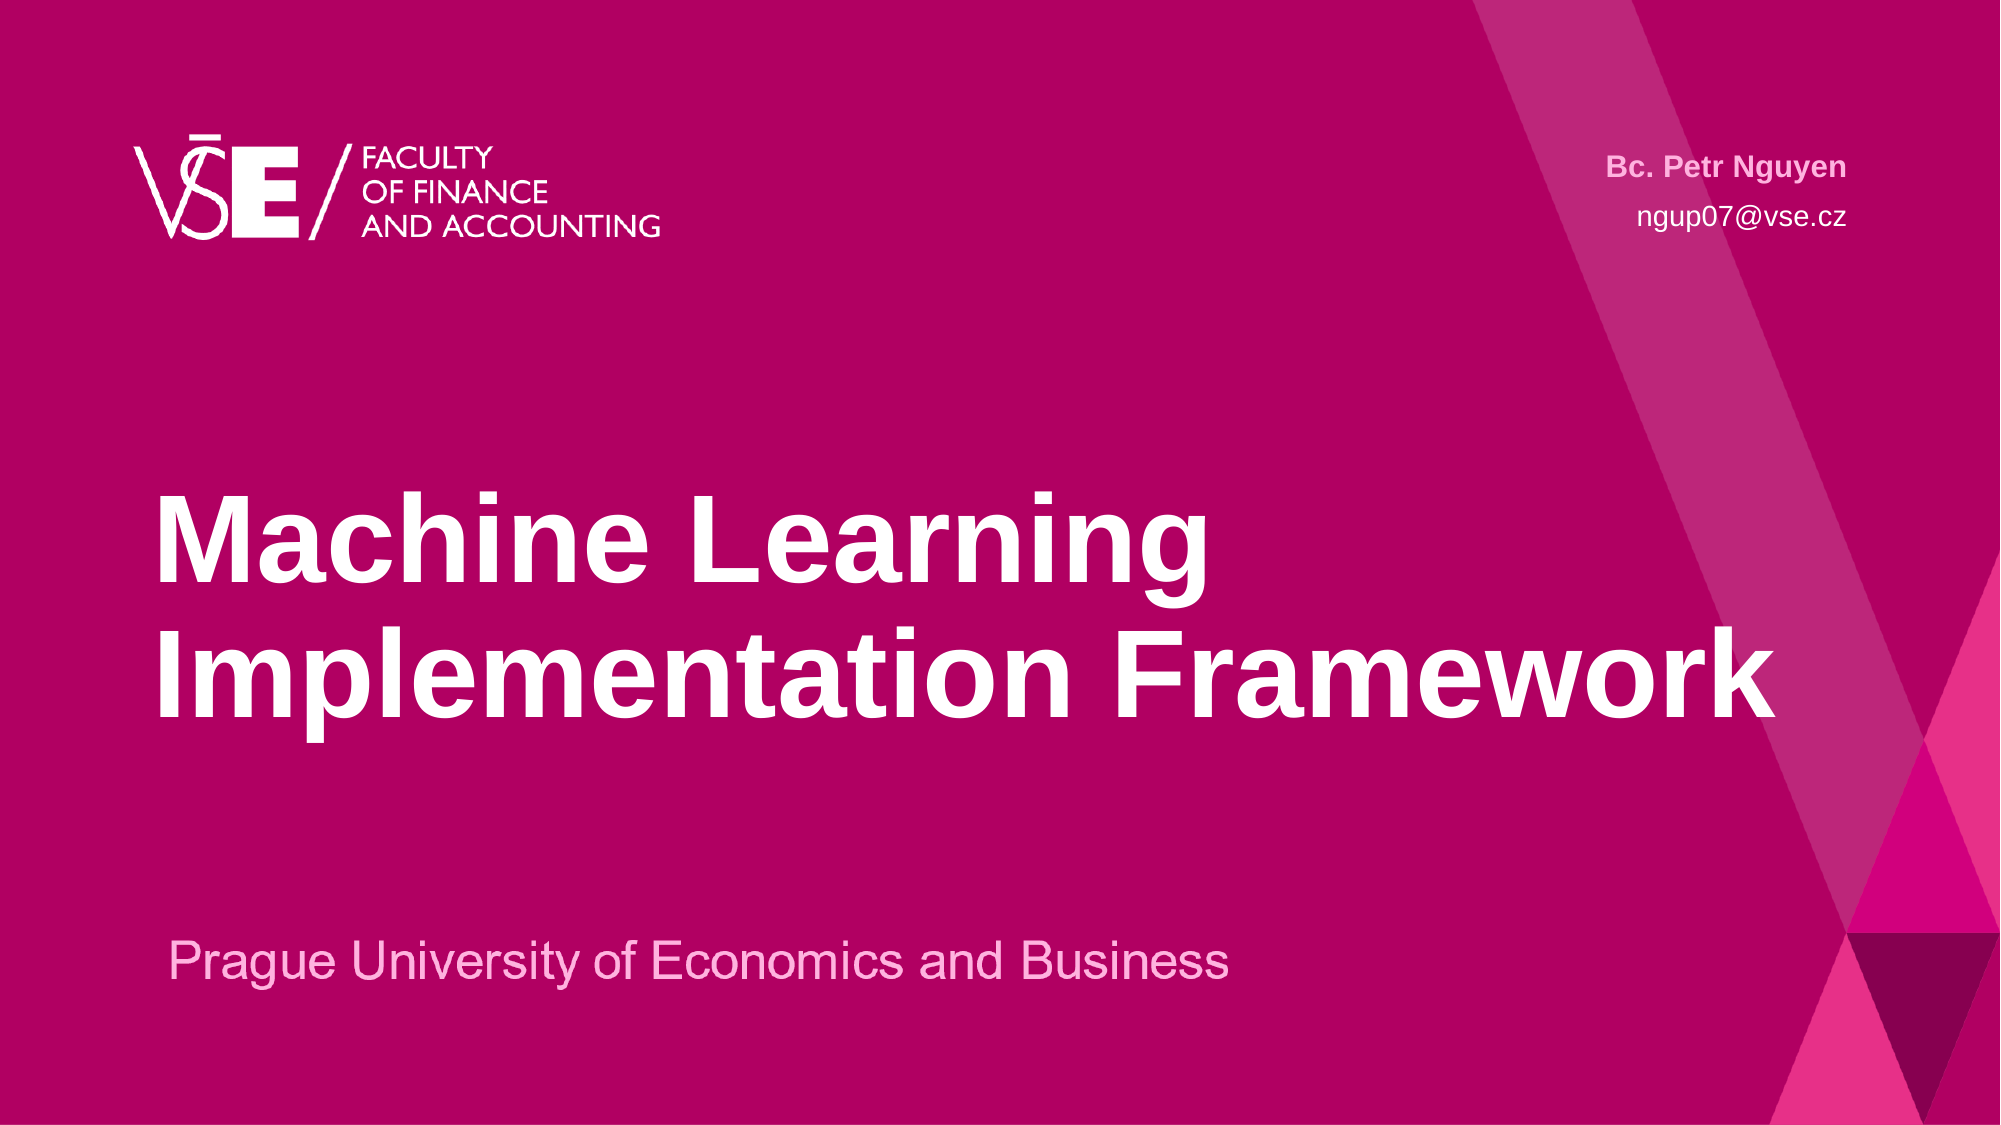

Bc. Petr Nguyen
ngup07@vse.cz
# Machine Learning Implementation Framework